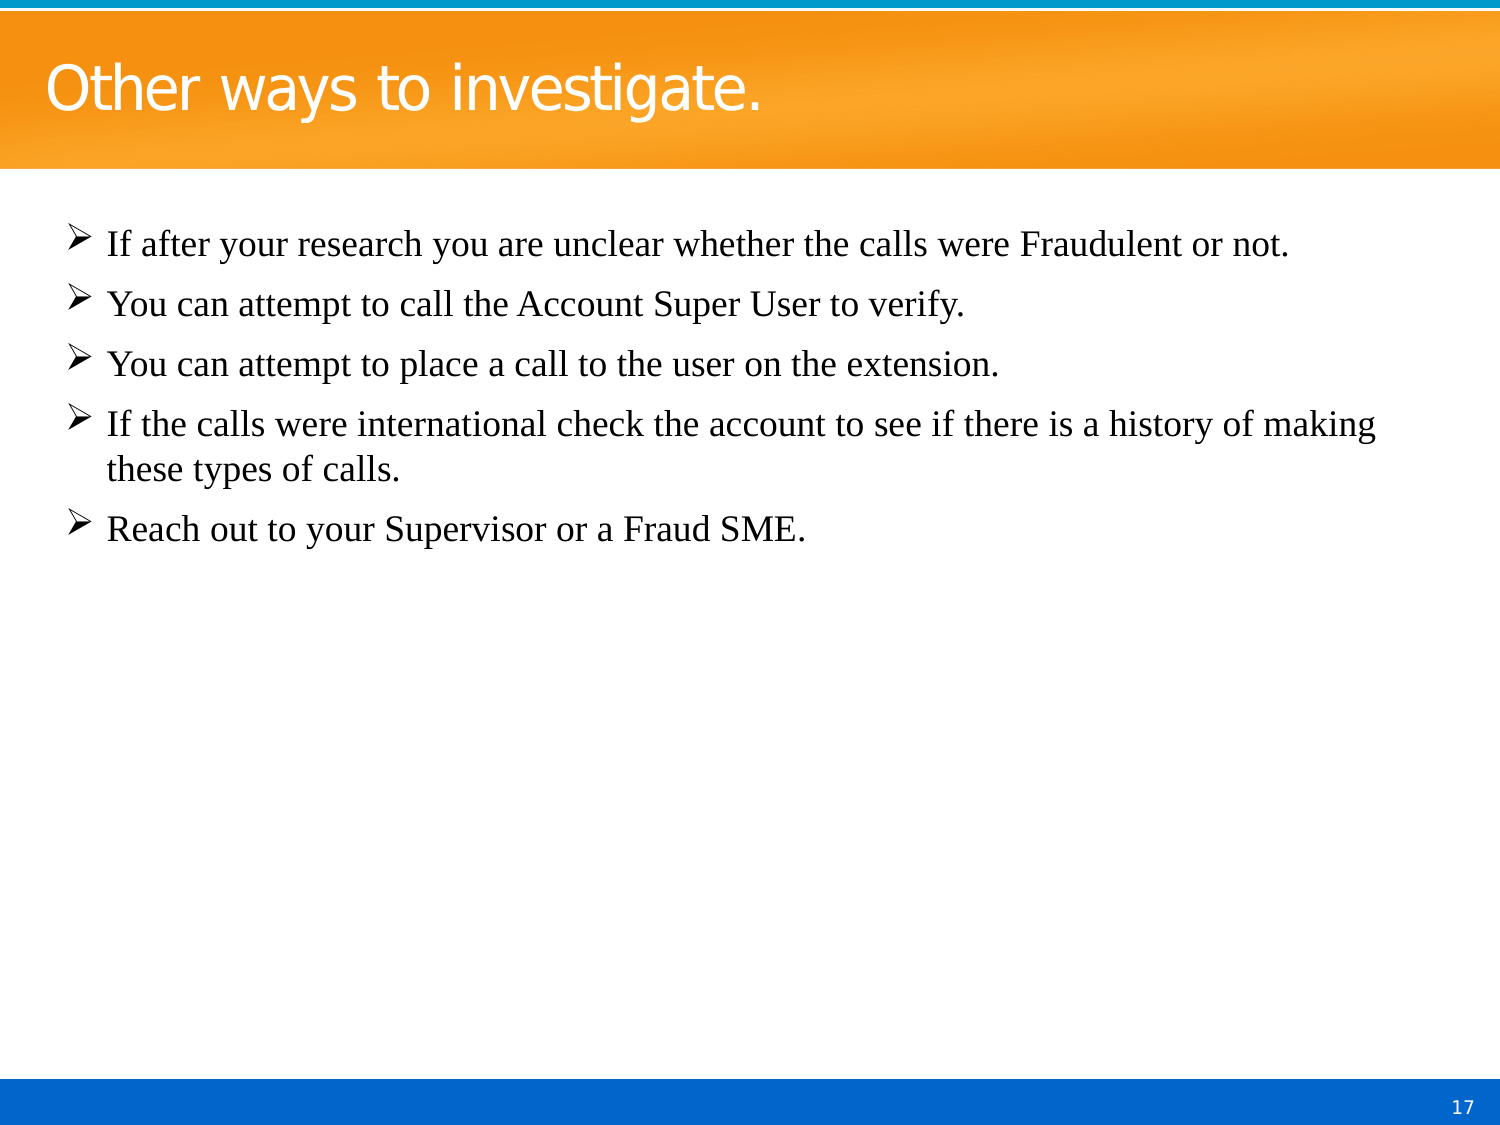

# Other ways to investigate.
If after your research you are unclear whether the calls were Fraudulent or not.
You can attempt to call the Account Super User to verify.
You can attempt to place a call to the user on the extension.
If the calls were international check the account to see if there is a history of making these types of calls.
Reach out to your Supervisor or a Fraud SME.

17